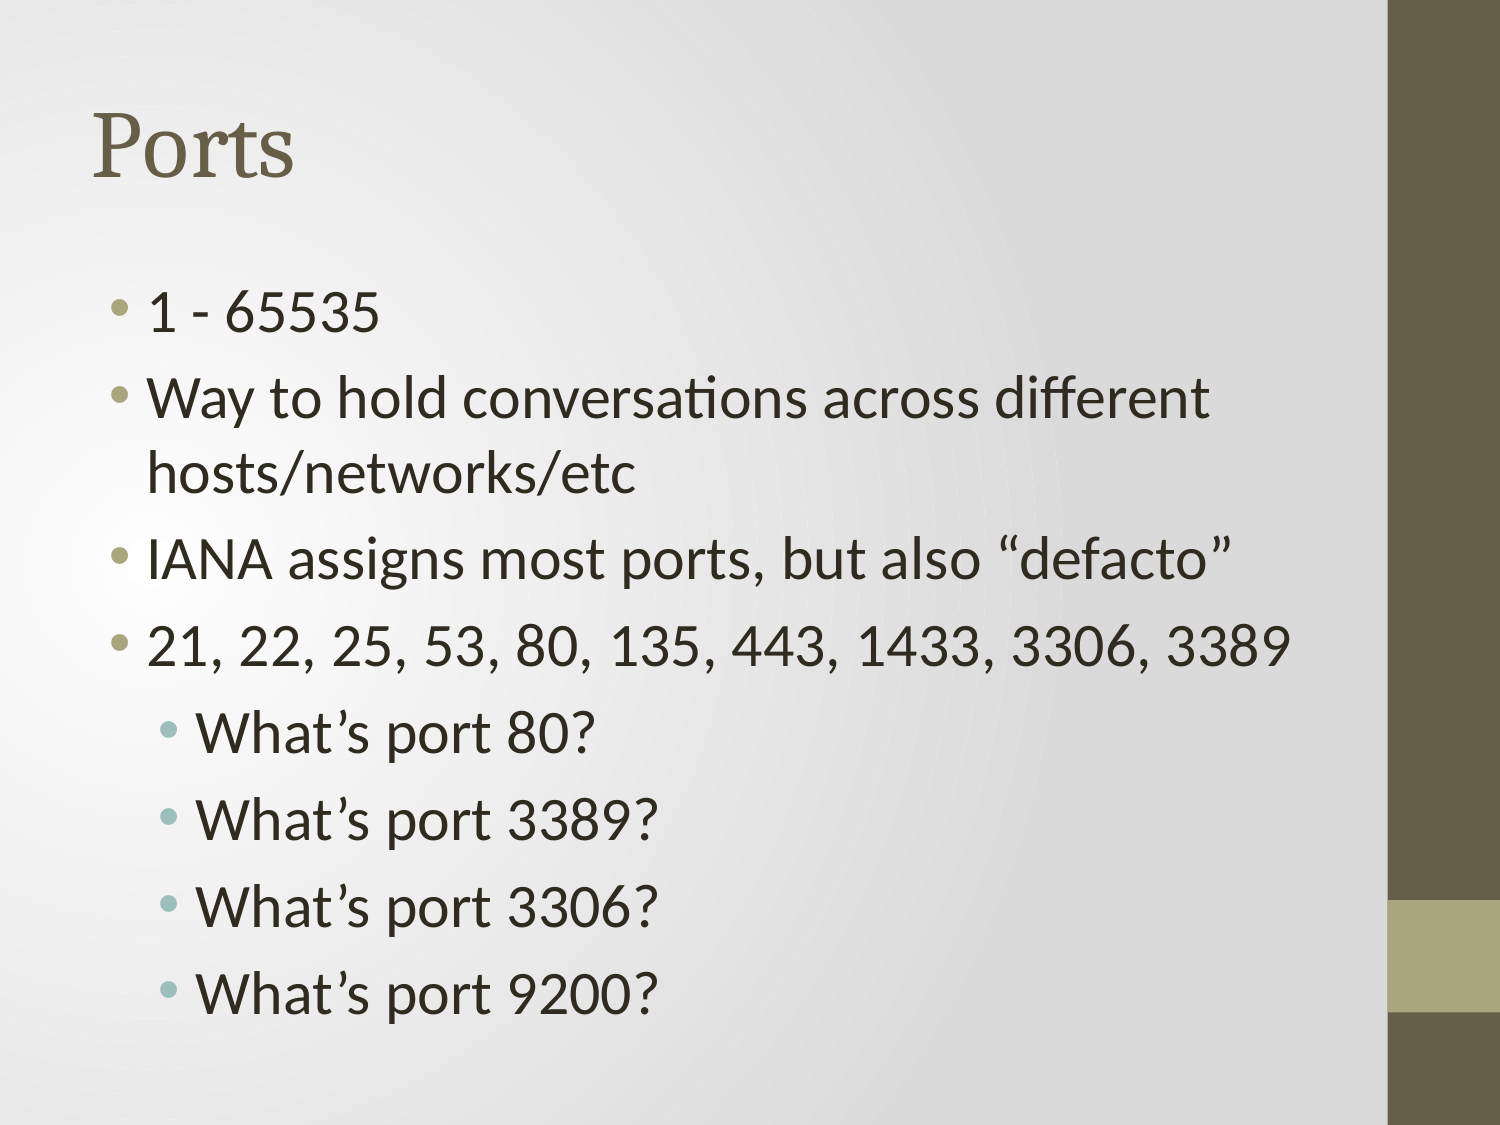

# Ports
1 - 65535
Way to hold conversations across different hosts/networks/etc
IANA assigns most ports, but also “defacto”
21, 22, 25, 53, 80, 135, 443, 1433, 3306, 3389
What’s port 80?
What’s port 3389?
What’s port 3306?
What’s port 9200?